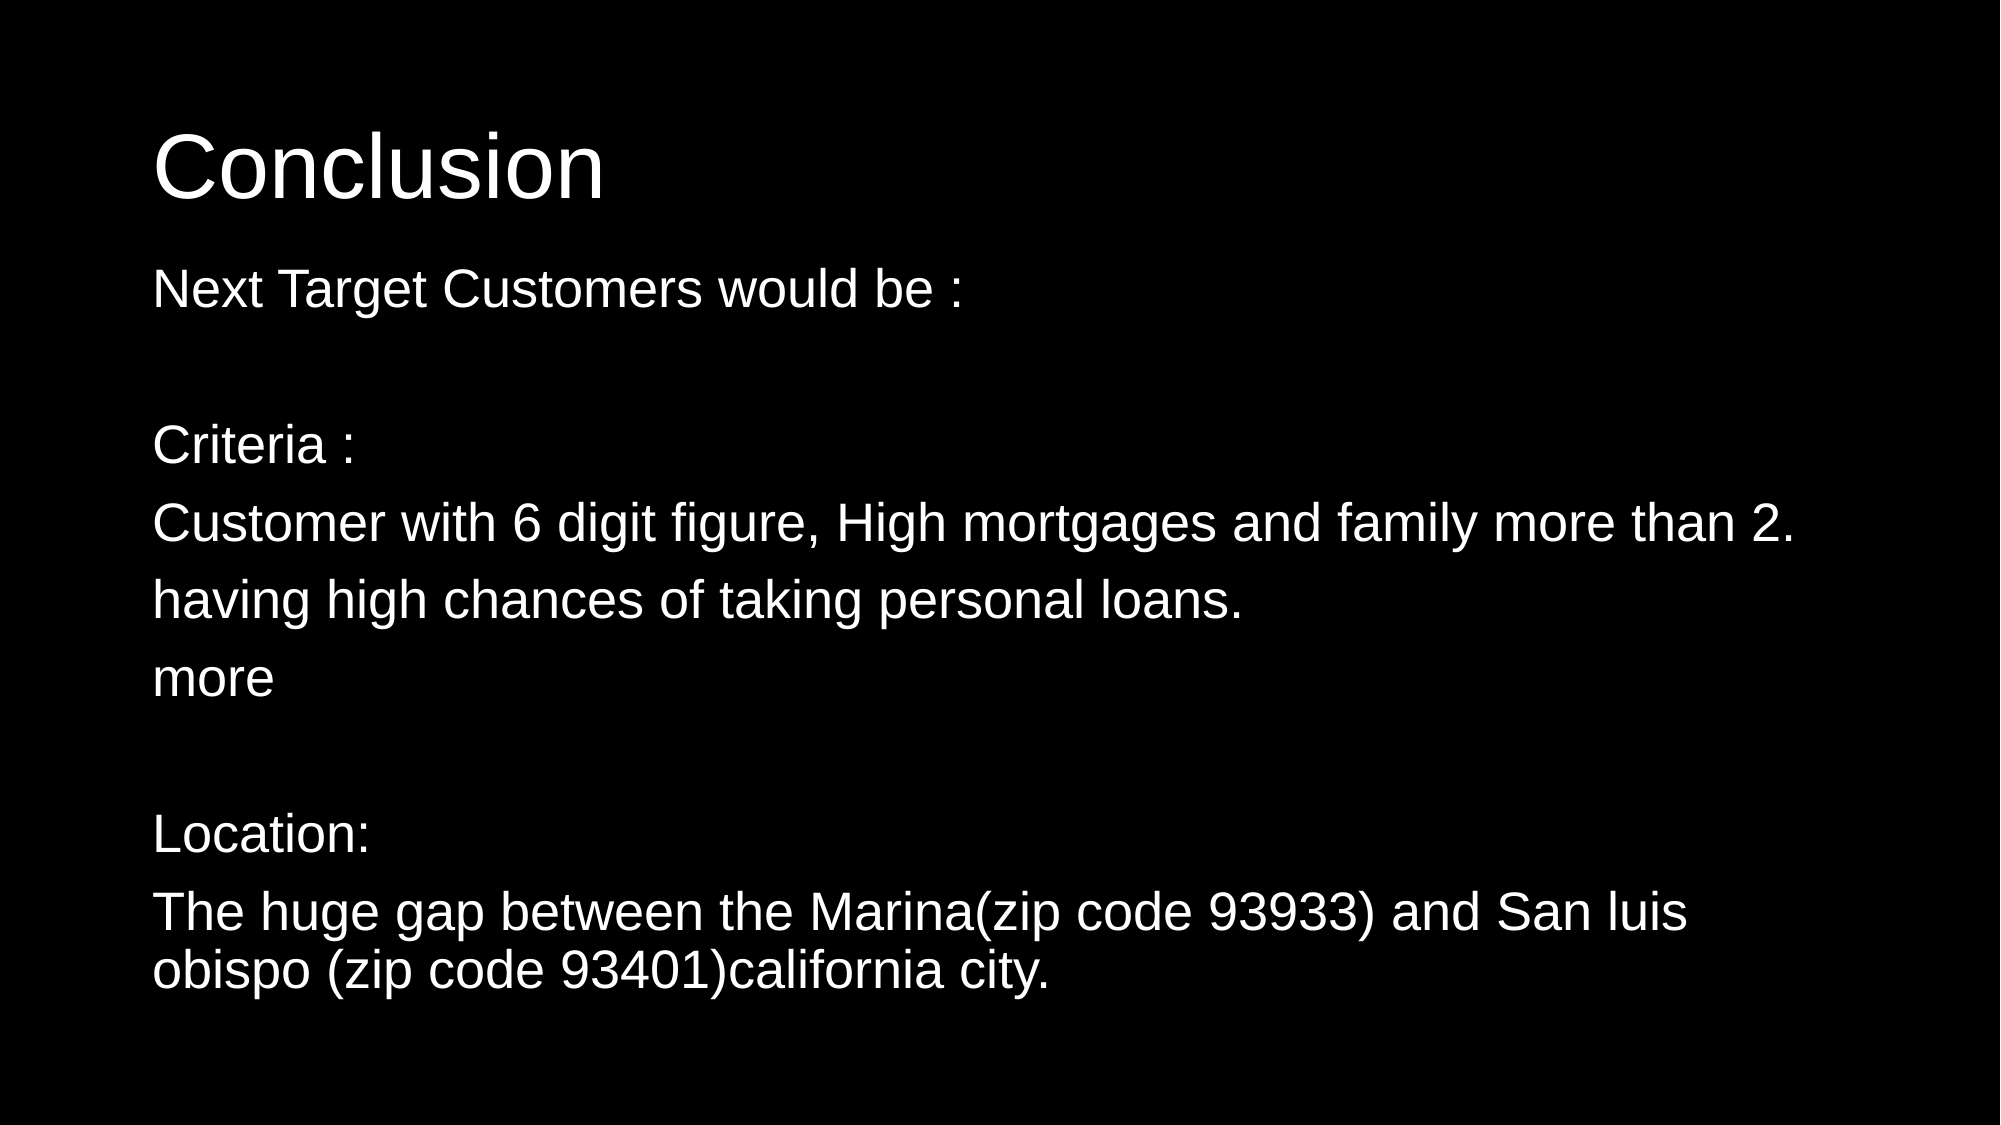

# Conclusion
Next Target Customers would be :

Criteria :
Customer with 6 digit figure, High mortgages and family more than 2.
having high chances of taking personal loans.
more

Location:
The huge gap between the Marina(zip code 93933) and San luis obispo (zip code 93401)california city.